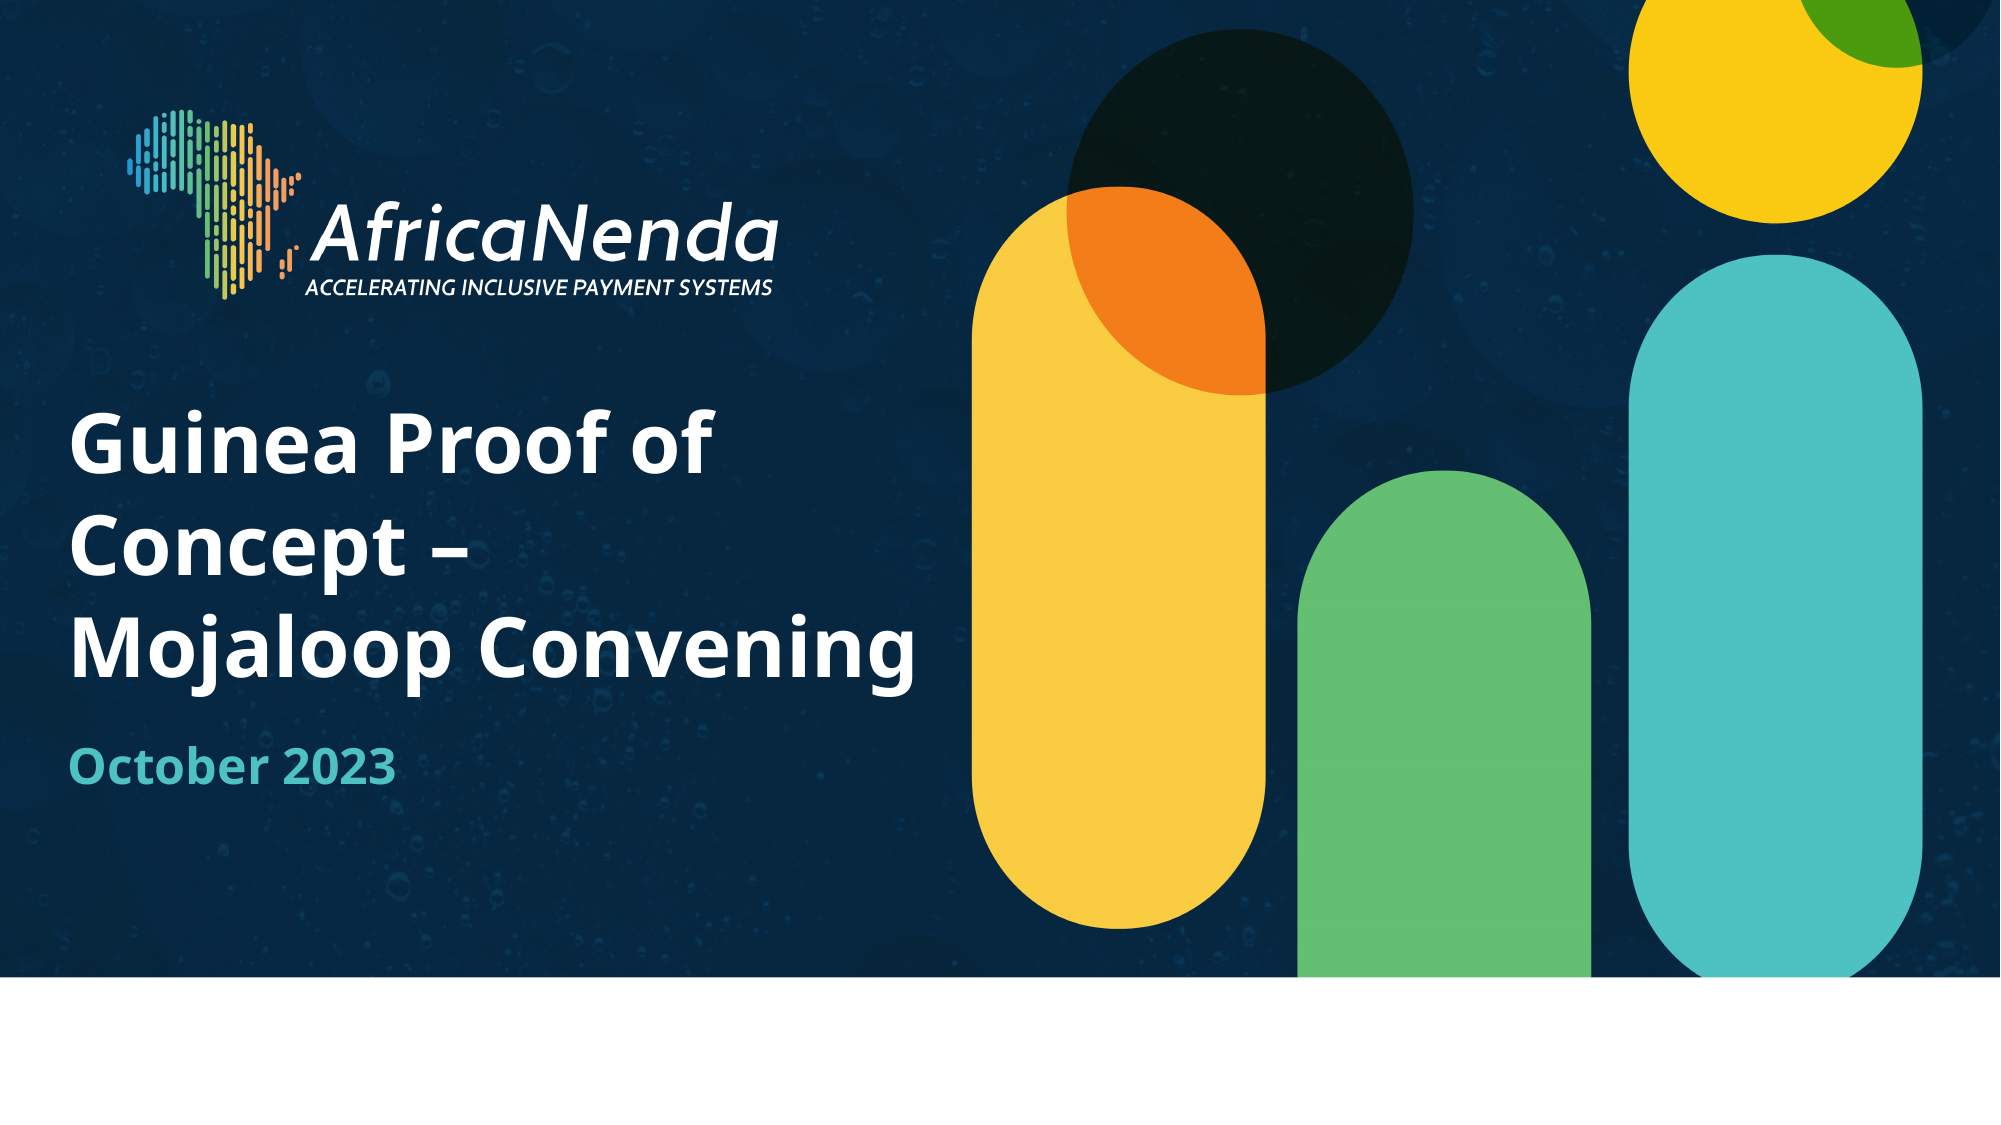

Guinea Proof of Concept –
Mojaloop Convening
October 2023